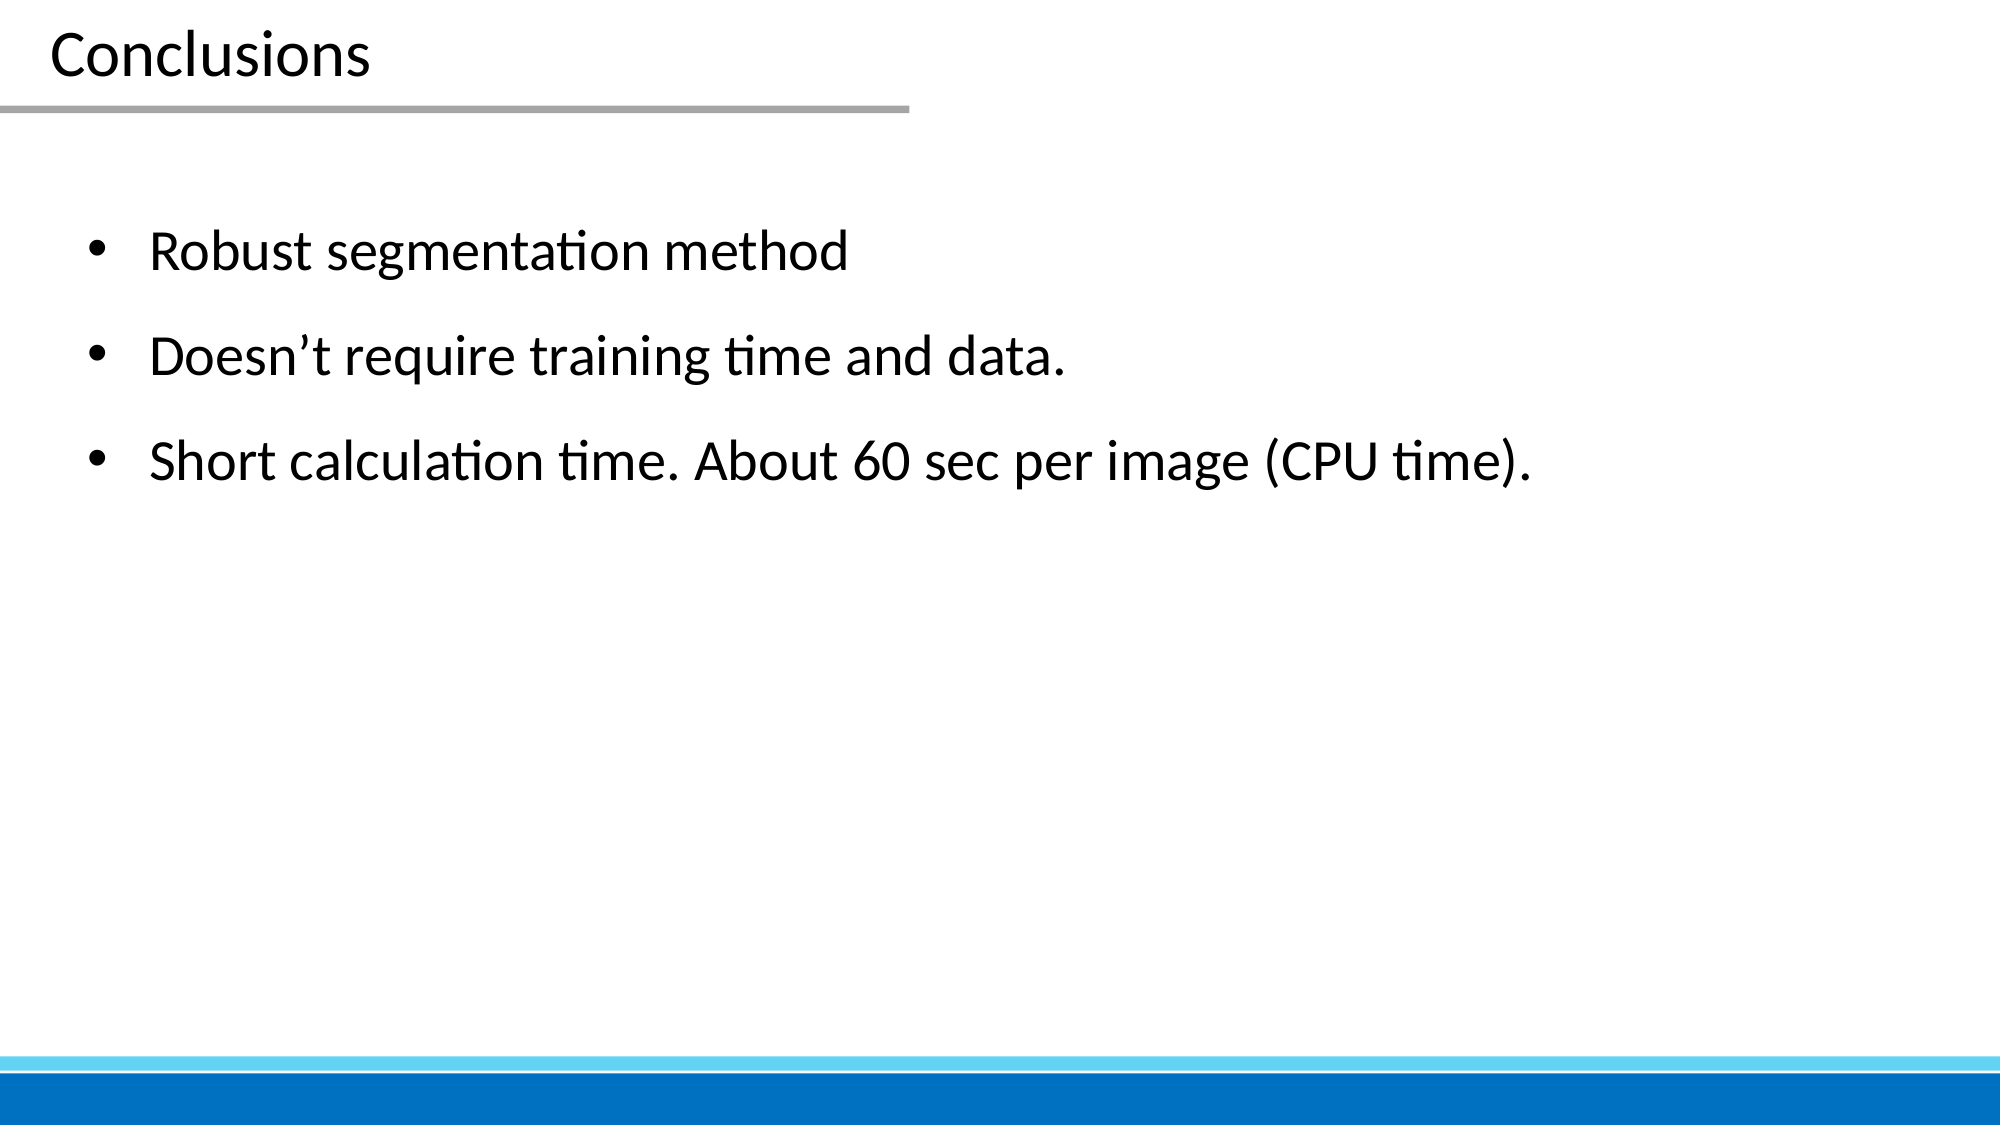

Conclusions

  Robust segmentation method
  Doesn’t require training time and data.
  Short calculation time. About 60 sec per image (CPU time).